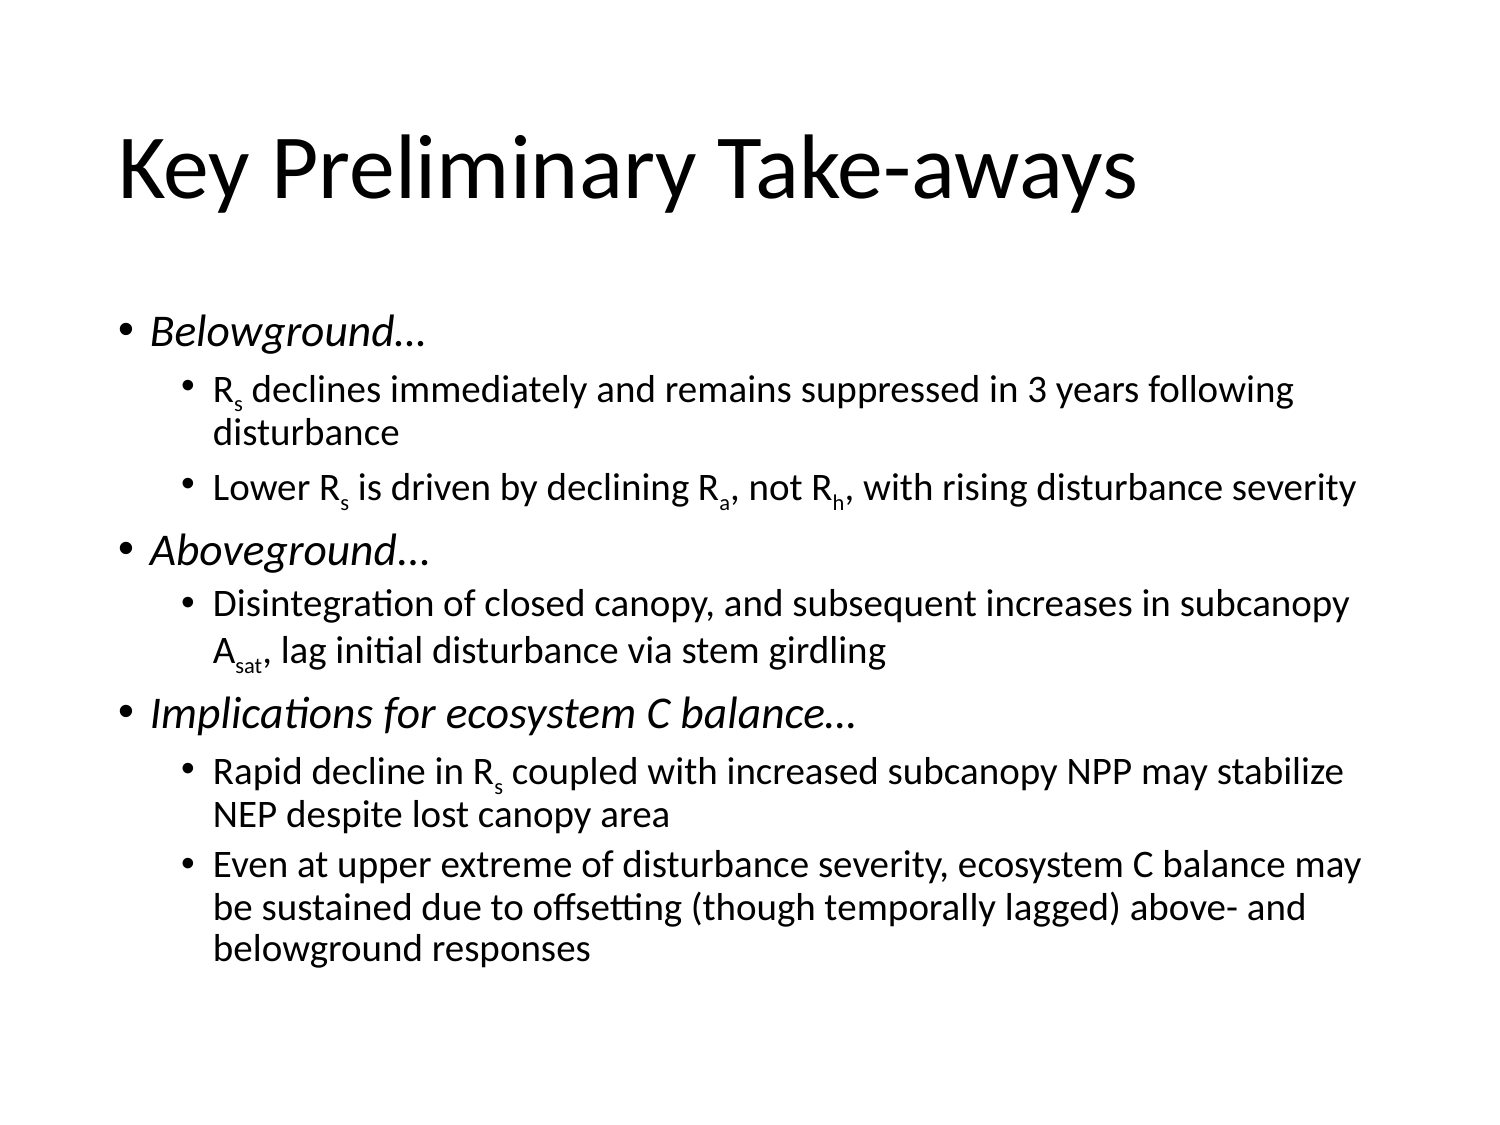

# Key Preliminary Take-aways
Belowground…
Rs declines immediately and remains suppressed in 3 years following disturbance
Lower Rs is driven by declining Ra, not Rh, with rising disturbance severity
Aboveground…
Disintegration of closed canopy, and subsequent increases in subcanopy Asat, lag initial disturbance via stem girdling
Implications for ecosystem C balance…
Rapid decline in Rs coupled with increased subcanopy NPP may stabilize NEP despite lost canopy area
Even at upper extreme of disturbance severity, ecosystem C balance may be sustained due to offsetting (though temporally lagged) above- and belowground responses